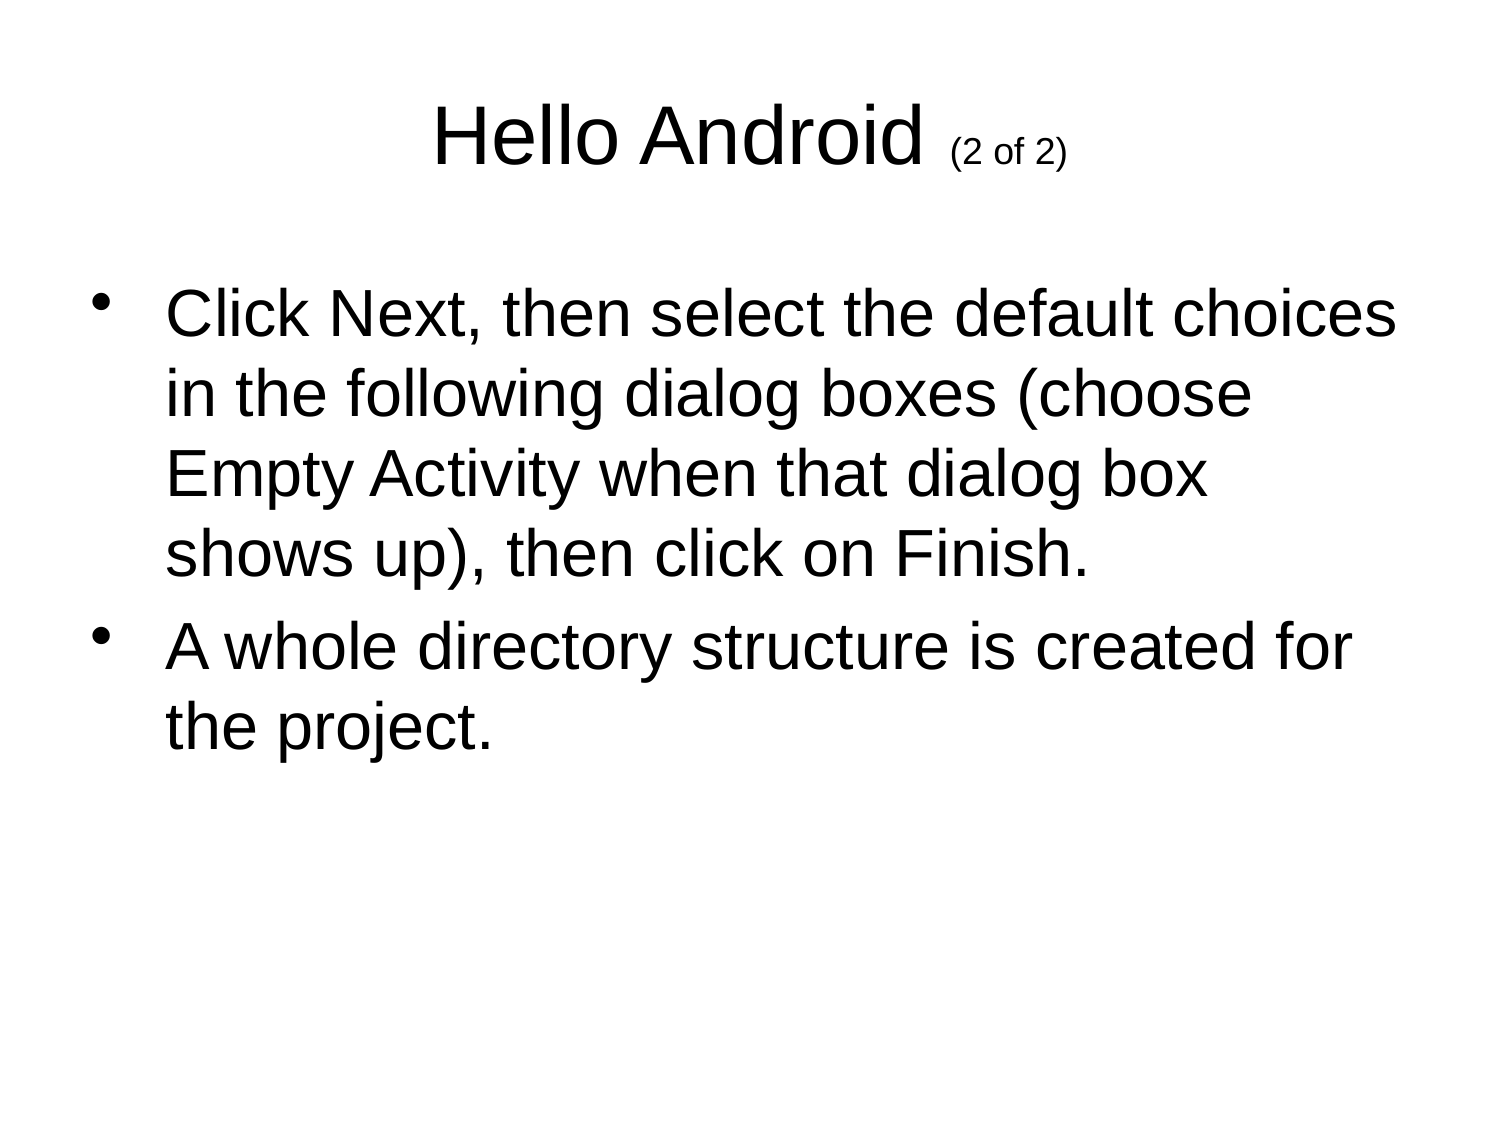

Hello Android (2 of 2)
Click Next, then select the default choices in the following dialog boxes (choose Empty Activity when that dialog box shows up), then click on Finish.
A whole directory structure is created for the project.